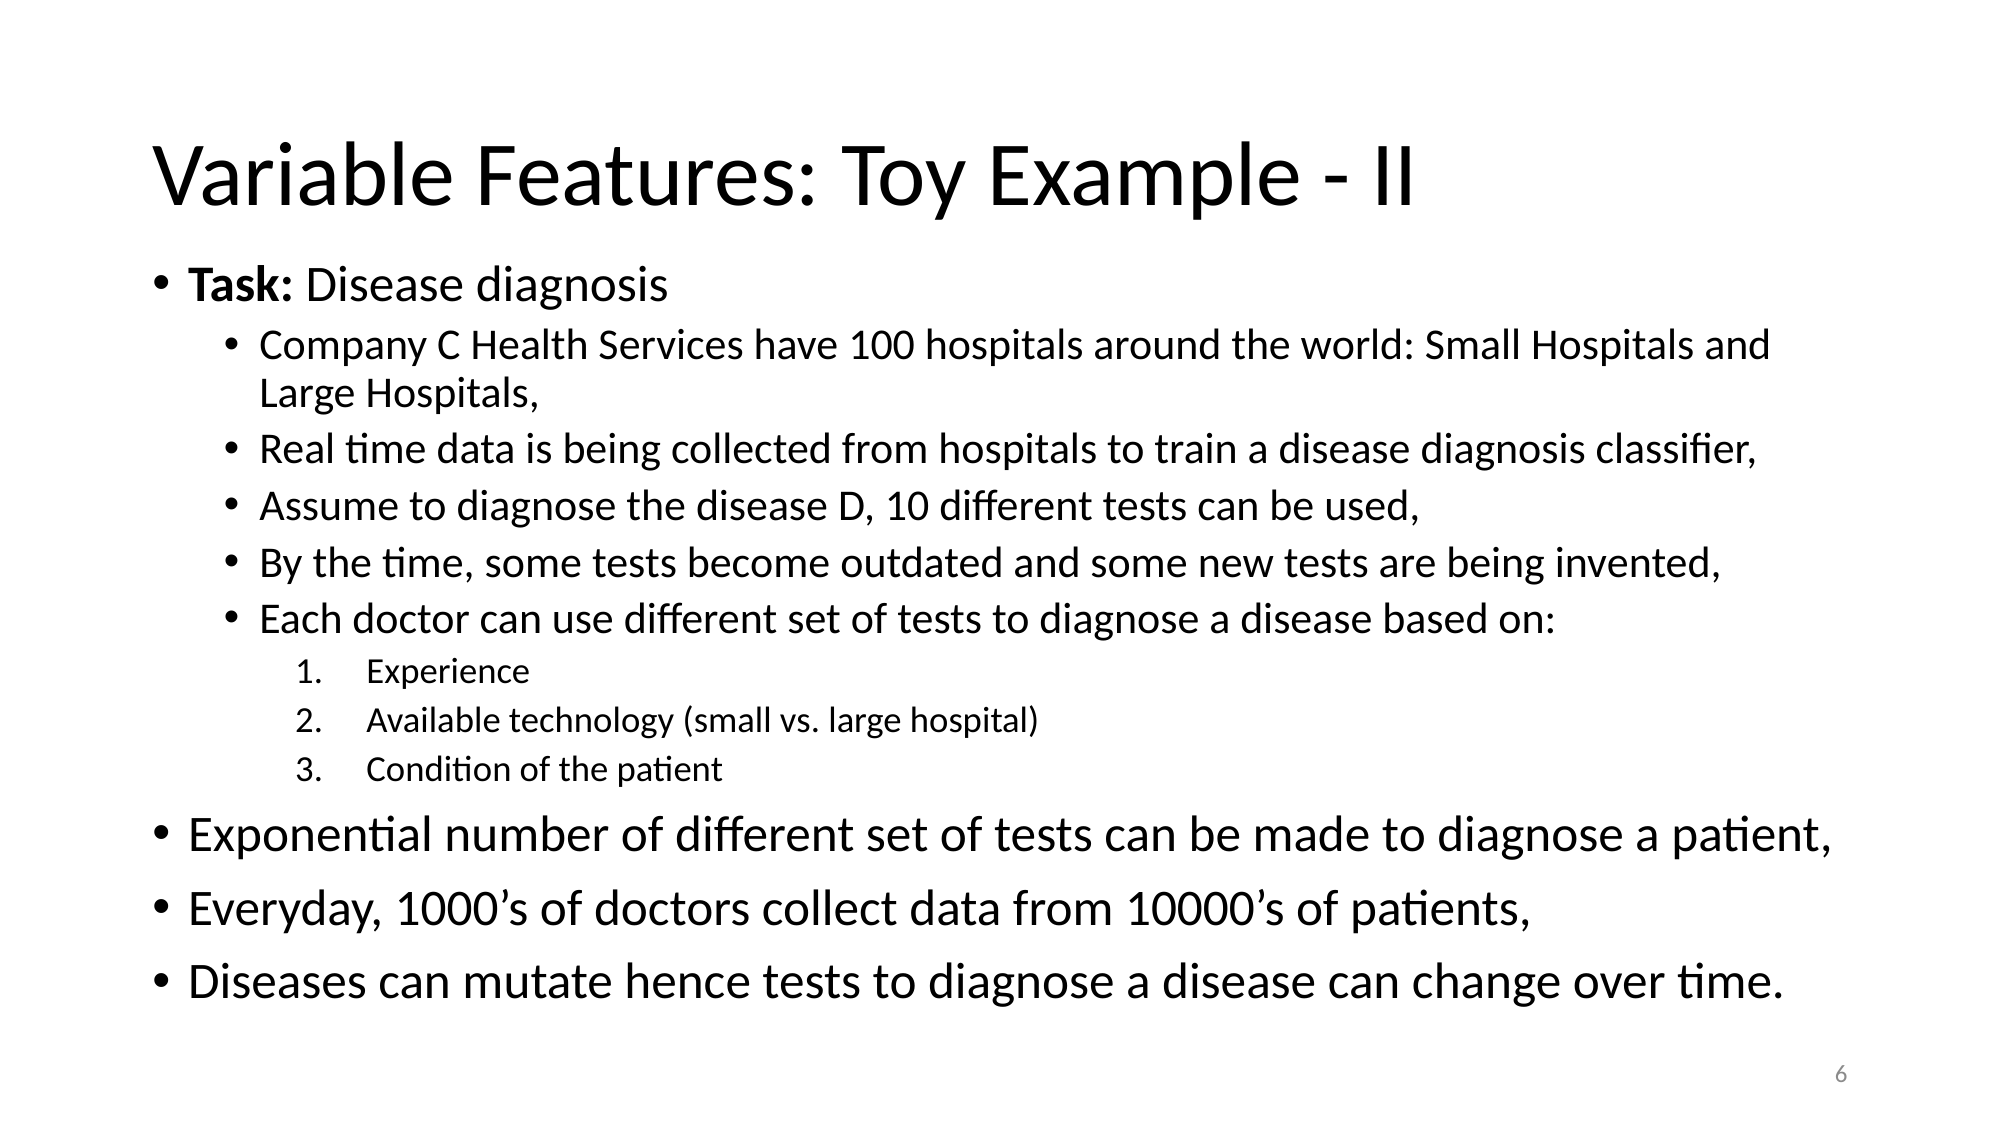

# Variable Features: Toy Example - II
Task: Disease diagnosis
Company C Health Services have 100 hospitals around the world: Small Hospitals and Large Hospitals,
Real time data is being collected from hospitals to train a disease diagnosis classifier,
Assume to diagnose the disease D, 10 different tests can be used,
By the time, some tests become outdated and some new tests are being invented,
Each doctor can use different set of tests to diagnose a disease based on:
Experience
Available technology (small vs. large hospital)
Condition of the patient
Exponential number of different set of tests can be made to diagnose a patient,
Everyday, 1000’s of doctors collect data from 10000’s of patients,
Diseases can mutate hence tests to diagnose a disease can change over time.

6